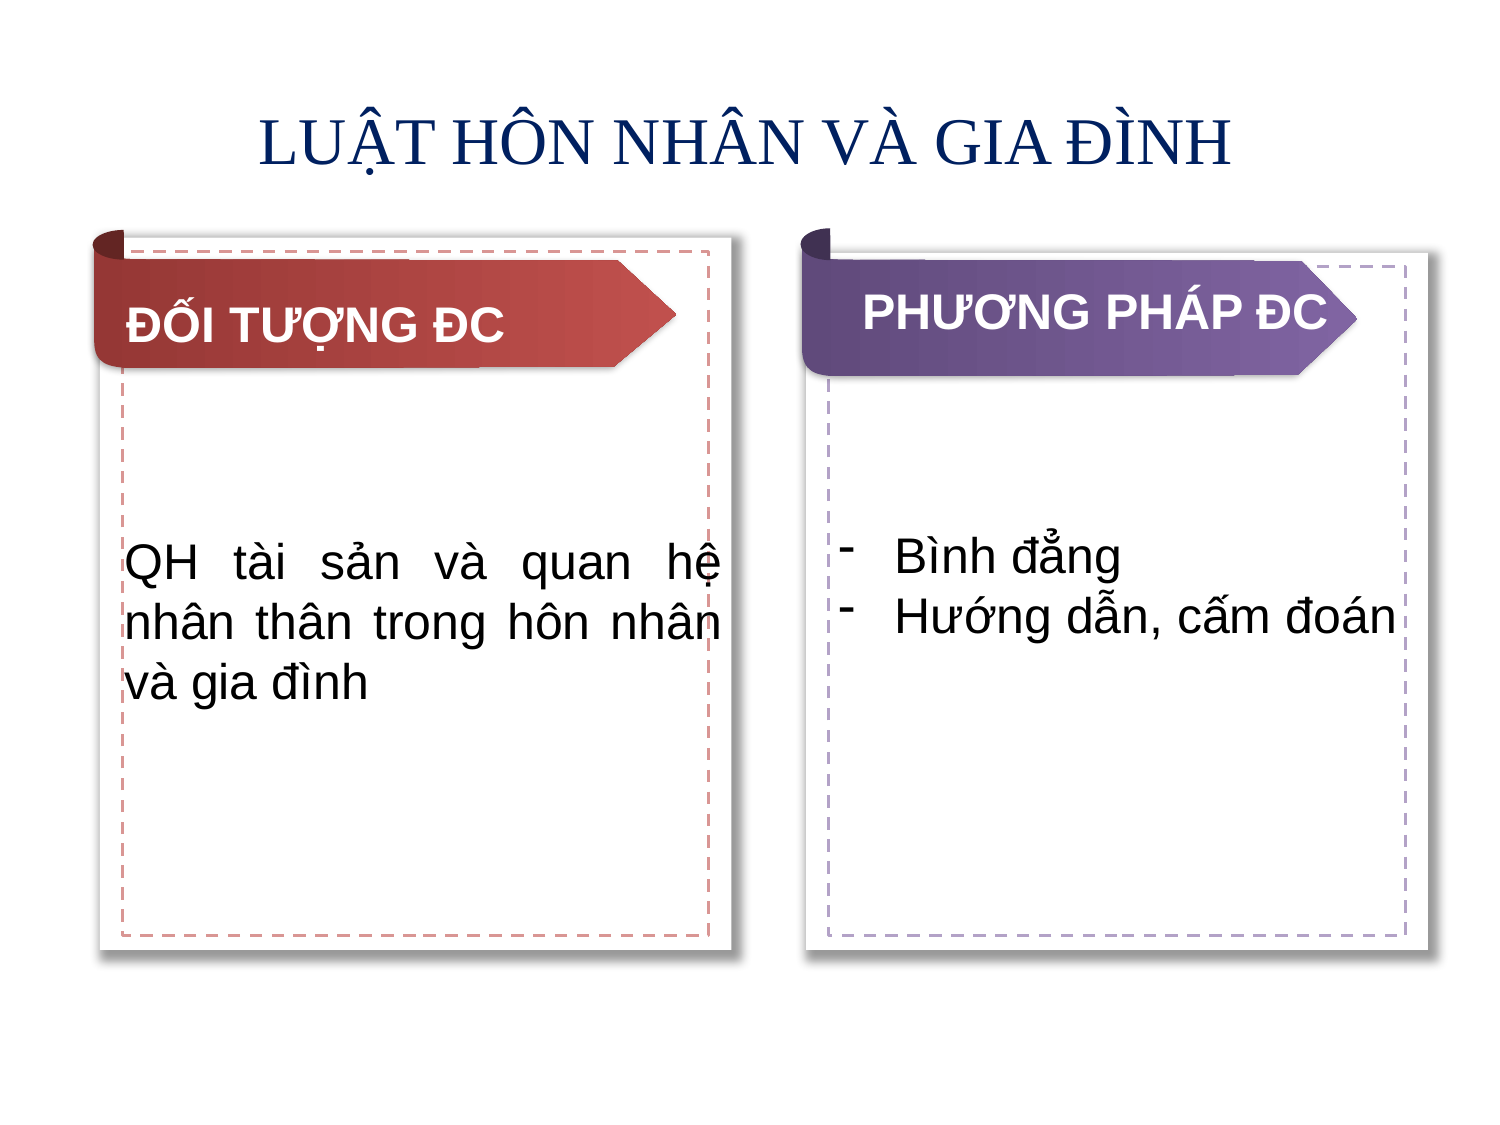

LUẬT HÔN NHÂN VÀ GIA ĐÌNH

PHƯƠNG PHÁP ĐC
ĐỐI TƯỢNG ĐC
Bình đẳng
Hướng dẫn, cấm đoán
QH tài sản và quan hệ nhân thân trong hôn nhân và gia đình